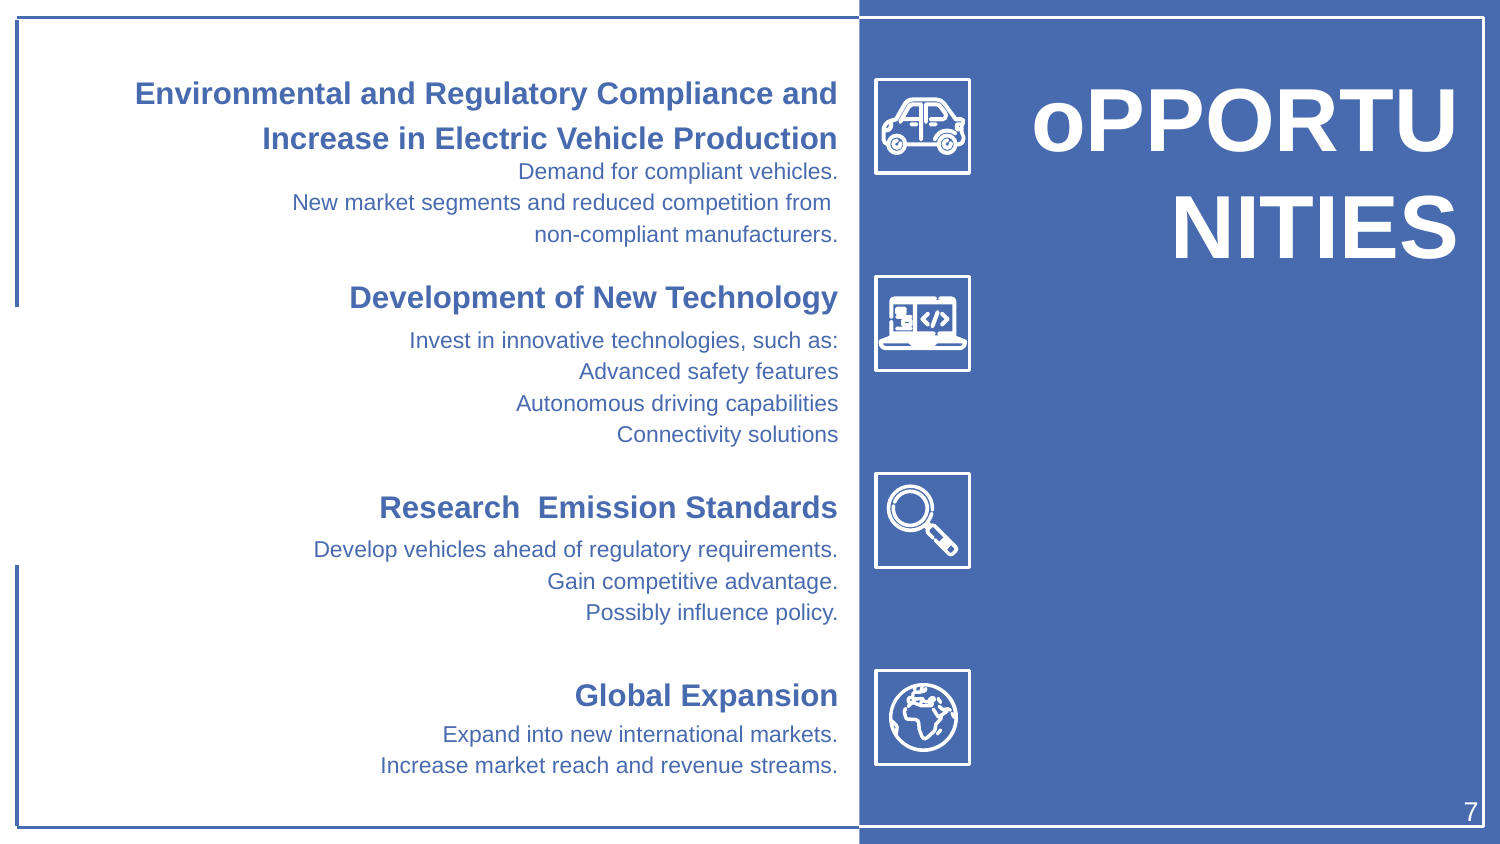

Environmental and Regulatory Compliance and Increase in Electric Vehicle Production
# oPPORTUNITIES

Demand for compliant vehicles.
New market segments and reduced competition from
non-compliant manufacturers.

Development of New Technology

Invest in innovative technologies, such as:
Advanced safety features
Autonomous driving capabilities
Connectivity solutions

Research  Emission Standards

Develop vehicles ahead of regulatory requirements.
Gain competitive advantage.
Possibly influence policy.

Global Expansion

Expand into new international markets.
Increase market reach and revenue streams.

7